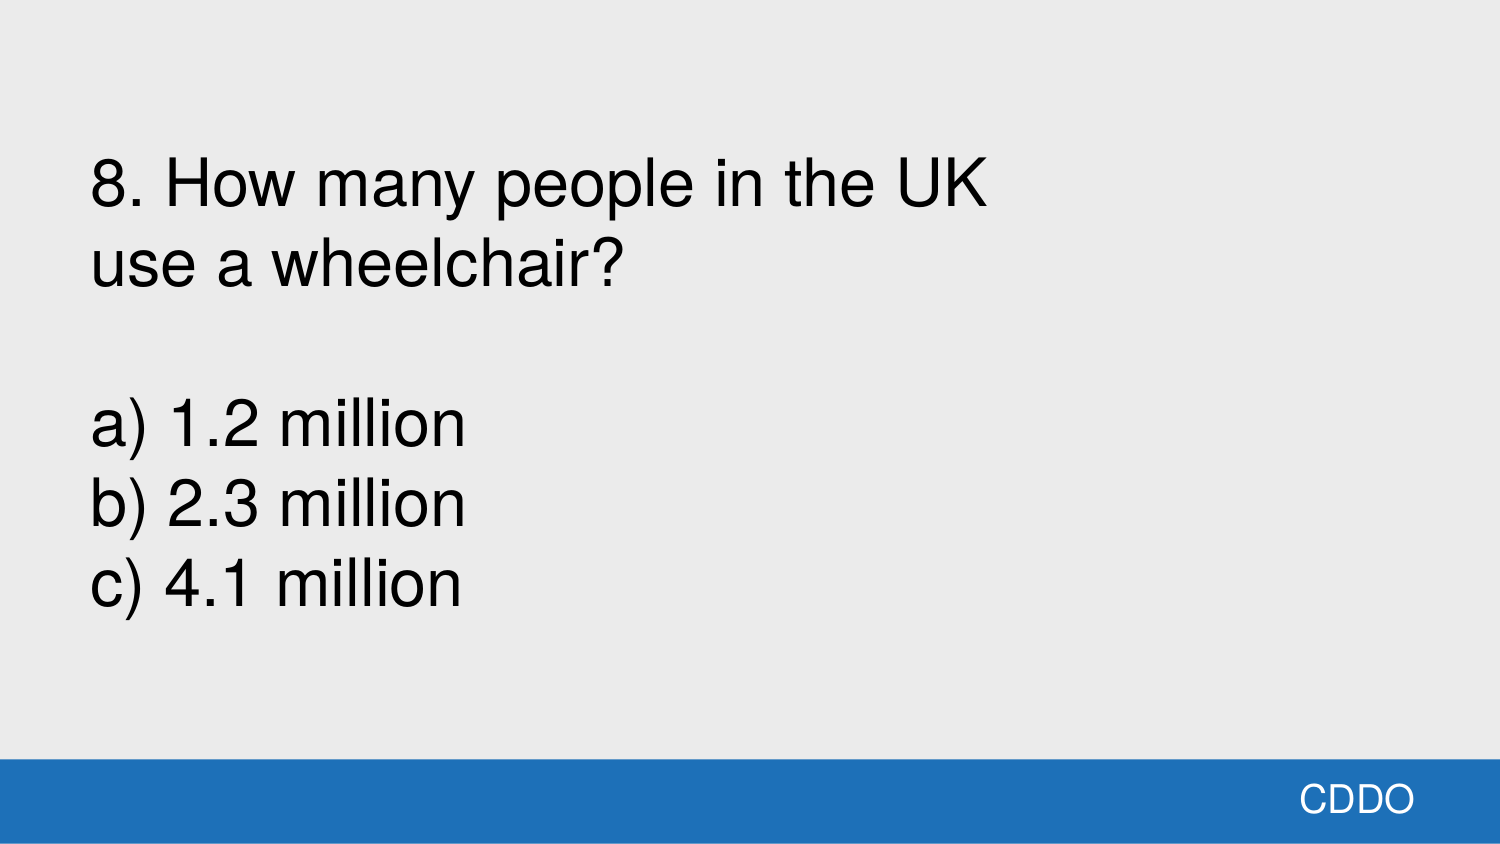

8. How many people in the UK
use a wheelchair?

a) 1.2 million
b) 2.3 million
c) 4.1 million